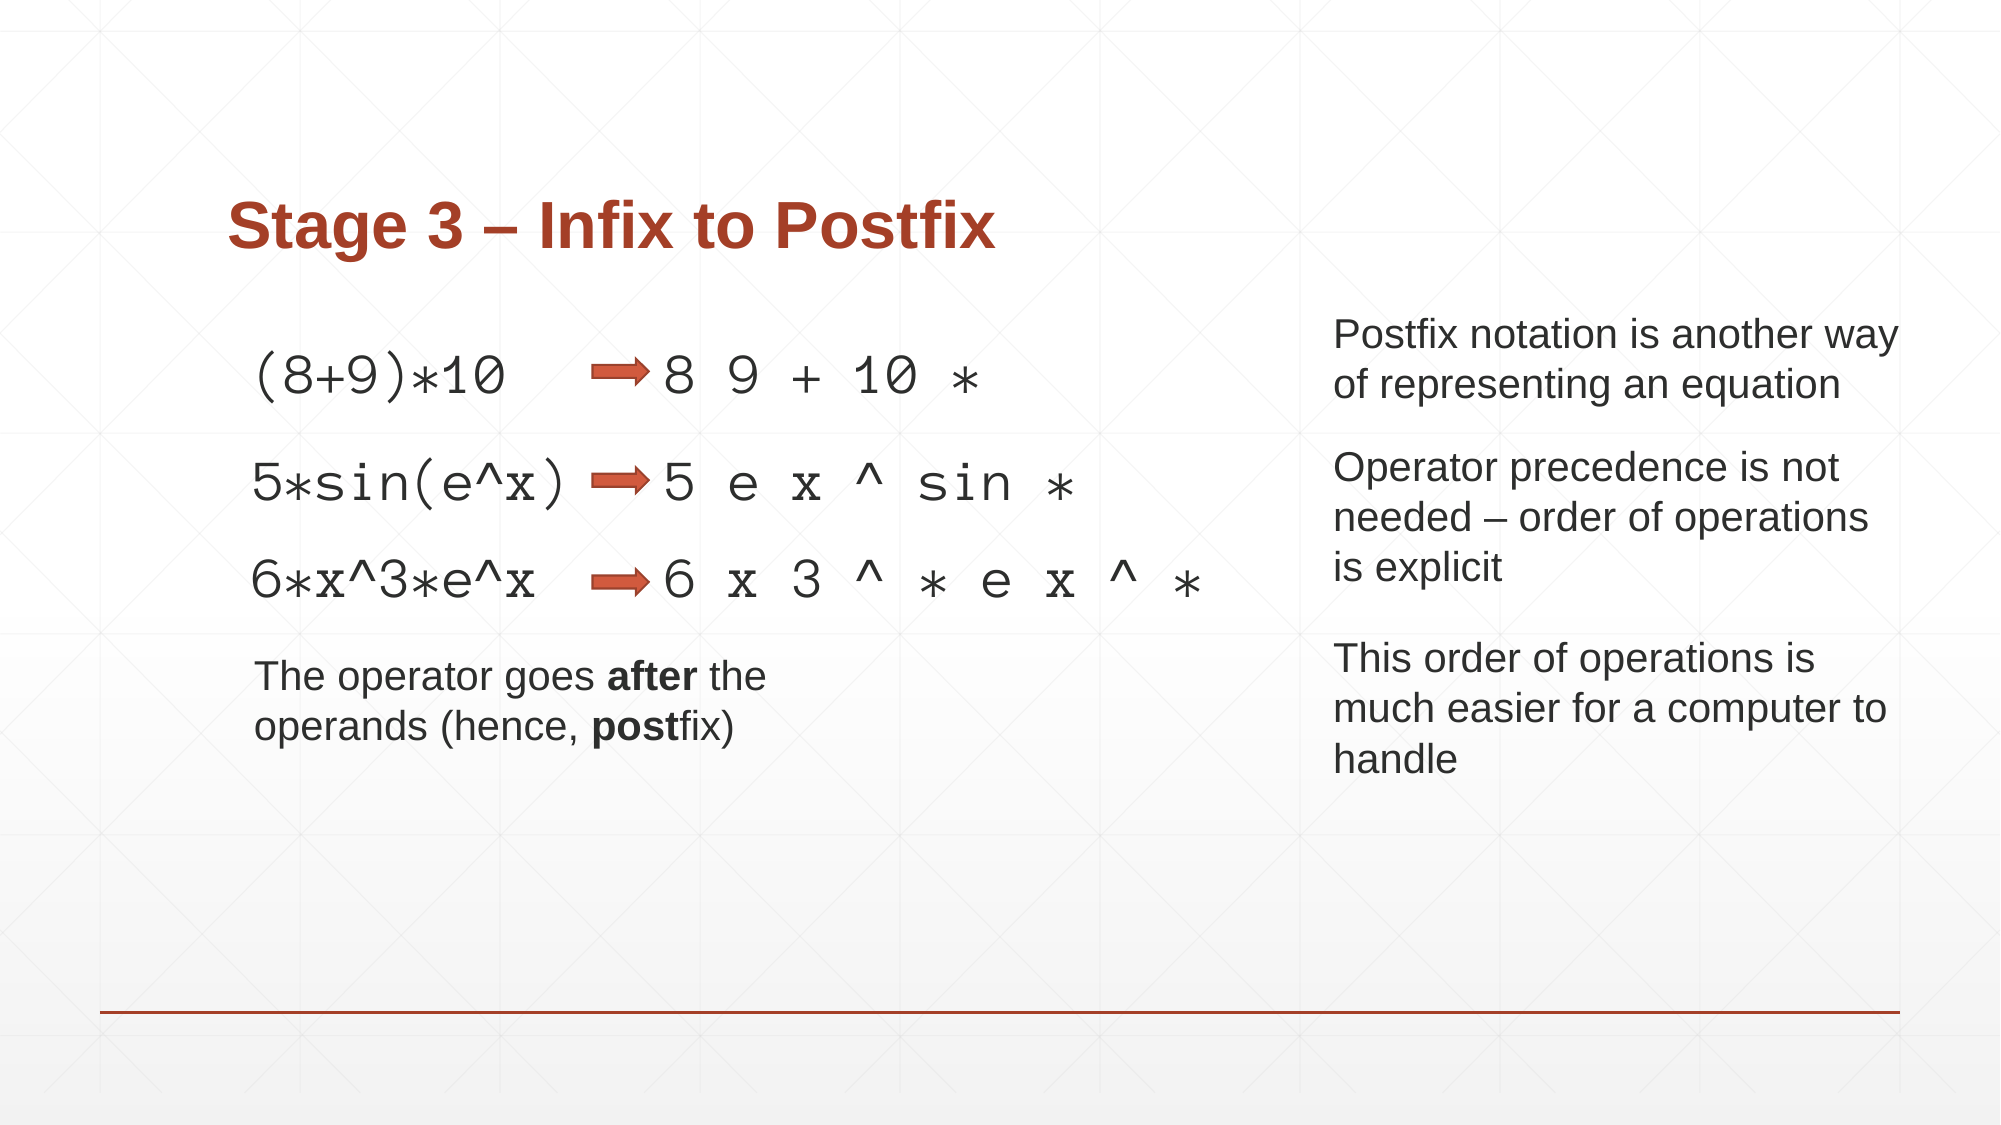

# Stage 3 – Infix to Postfix
Postfix notation is another way of representing an equation
(8+9)*10
8 9 + 10 *

Operator precedence is not needed – order of operations is explicit
5*sin(e^x)
5 e x ^ sin *

6*x^3*e^x
6 x 3 ^ * e x ^ *

This order of operations is much easier for a computer to handle
The operator goes after the operands (hence, postfix)